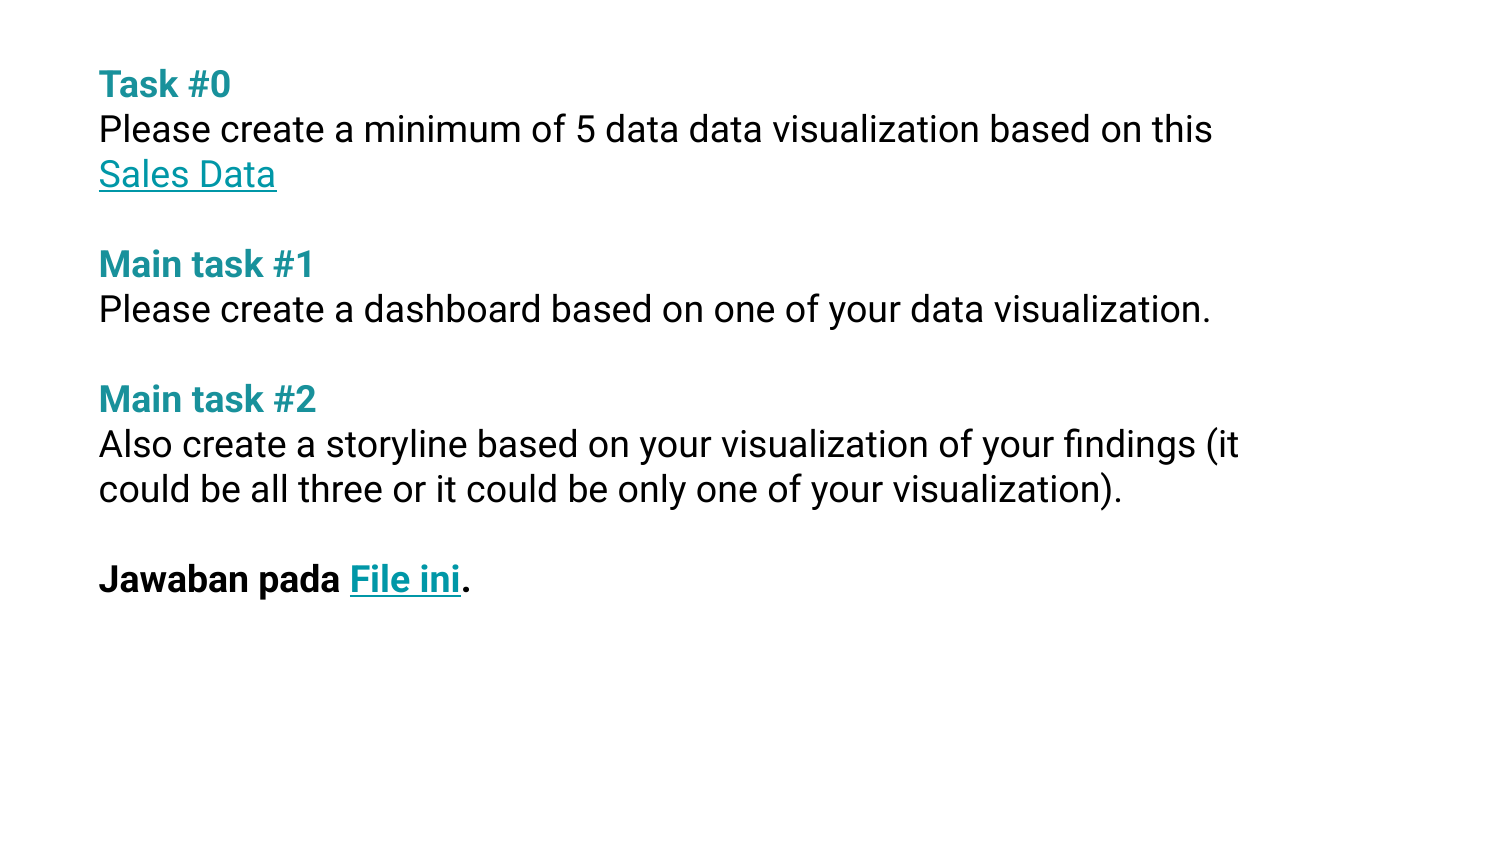

# Task #0
Please create a minimum of 5 data data visualization based on this Sales Data

Main task #1
Please create a dashboard based on one of your data visualization.

Main task #2
Also create a storyline based on your visualization of your findings (it could be all three or it could be only one of your visualization).

Jawaban pada File ini.